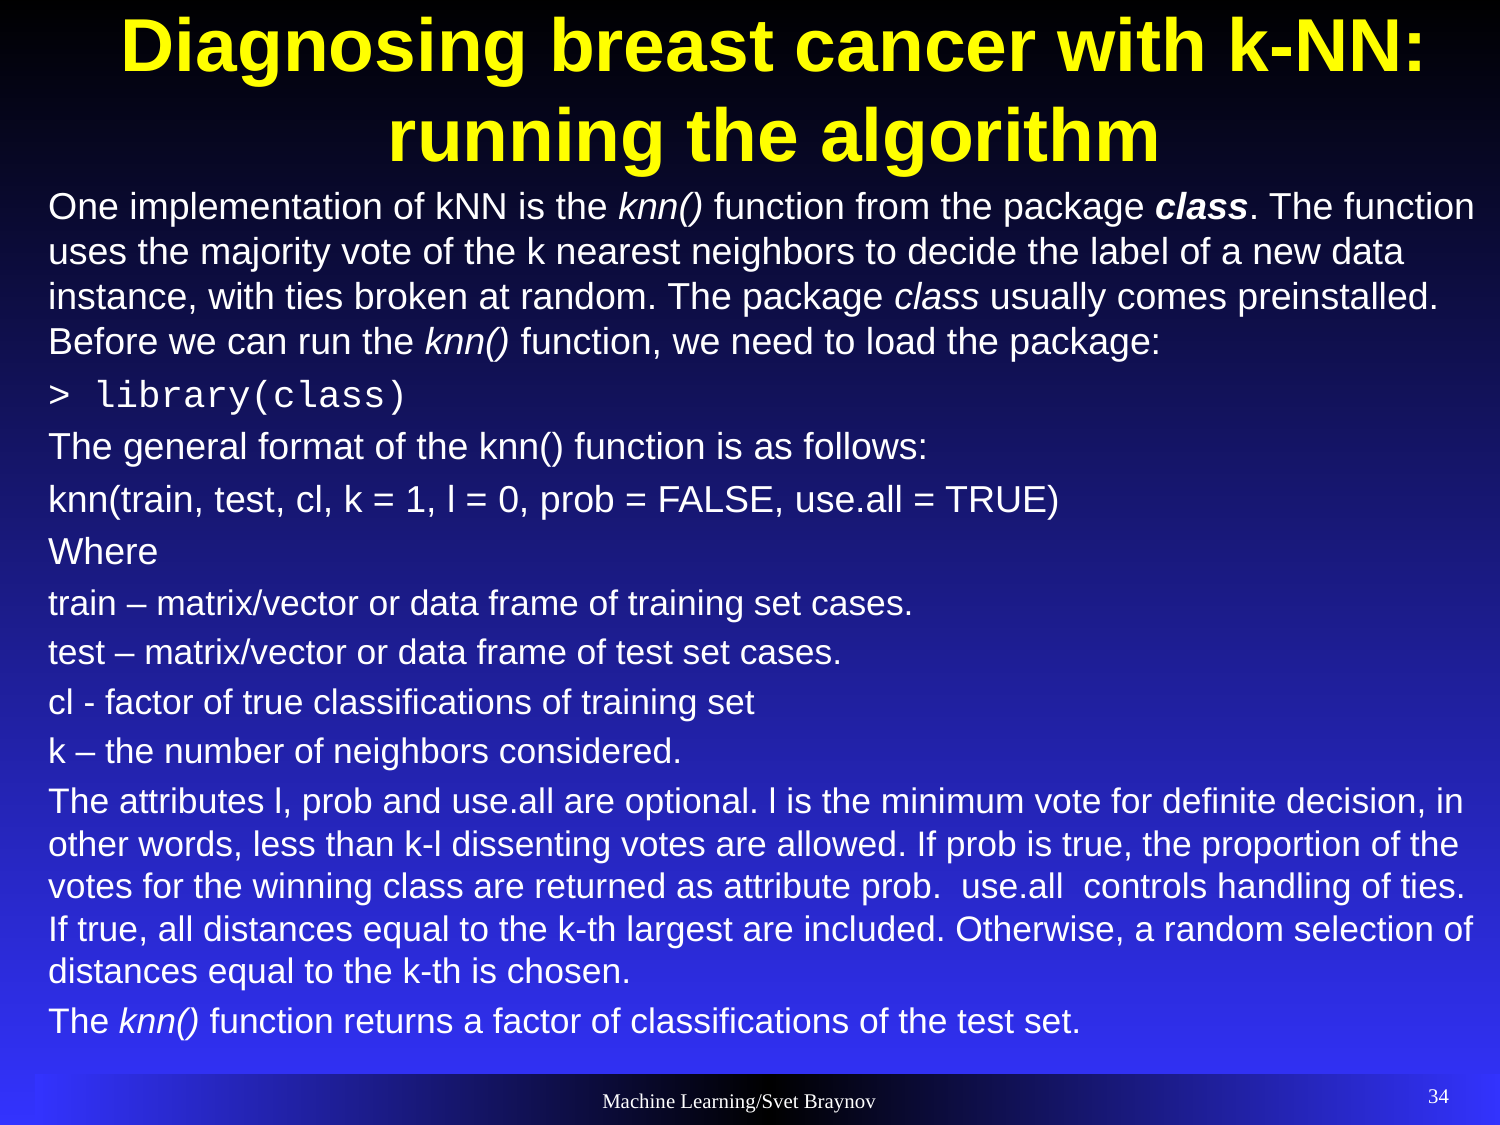

# Diagnosing breast cancer with k-NN: running the algorithm
One implementation of kNN is the knn() function from the package class. The function uses the majority vote of the k nearest neighbors to decide the label of a new data instance, with ties broken at random. The package class usually comes preinstalled. Before we can run the knn() function, we need to load the package:
> library(class)
The general format of the knn() function is as follows:
knn(train, test, cl, k = 1, l = 0, prob = FALSE, use.all = TRUE)
Where
train – matrix/vector or data frame of training set cases.
test – matrix/vector or data frame of test set cases.
cl - factor of true classifications of training set
k – the number of neighbors considered.
The attributes l, prob and use.all are optional. l is the minimum vote for definite decision, in other words, less than k-l dissenting votes are allowed. If prob is true, the proportion of the votes for the winning class are returned as attribute prob.  use.all  controls handling of ties.
If true, all distances equal to the k-th largest are included. Otherwise, a random selection of distances equal to the k-th is chosen.
The knn() function returns a factor of classifications of the test set.

34